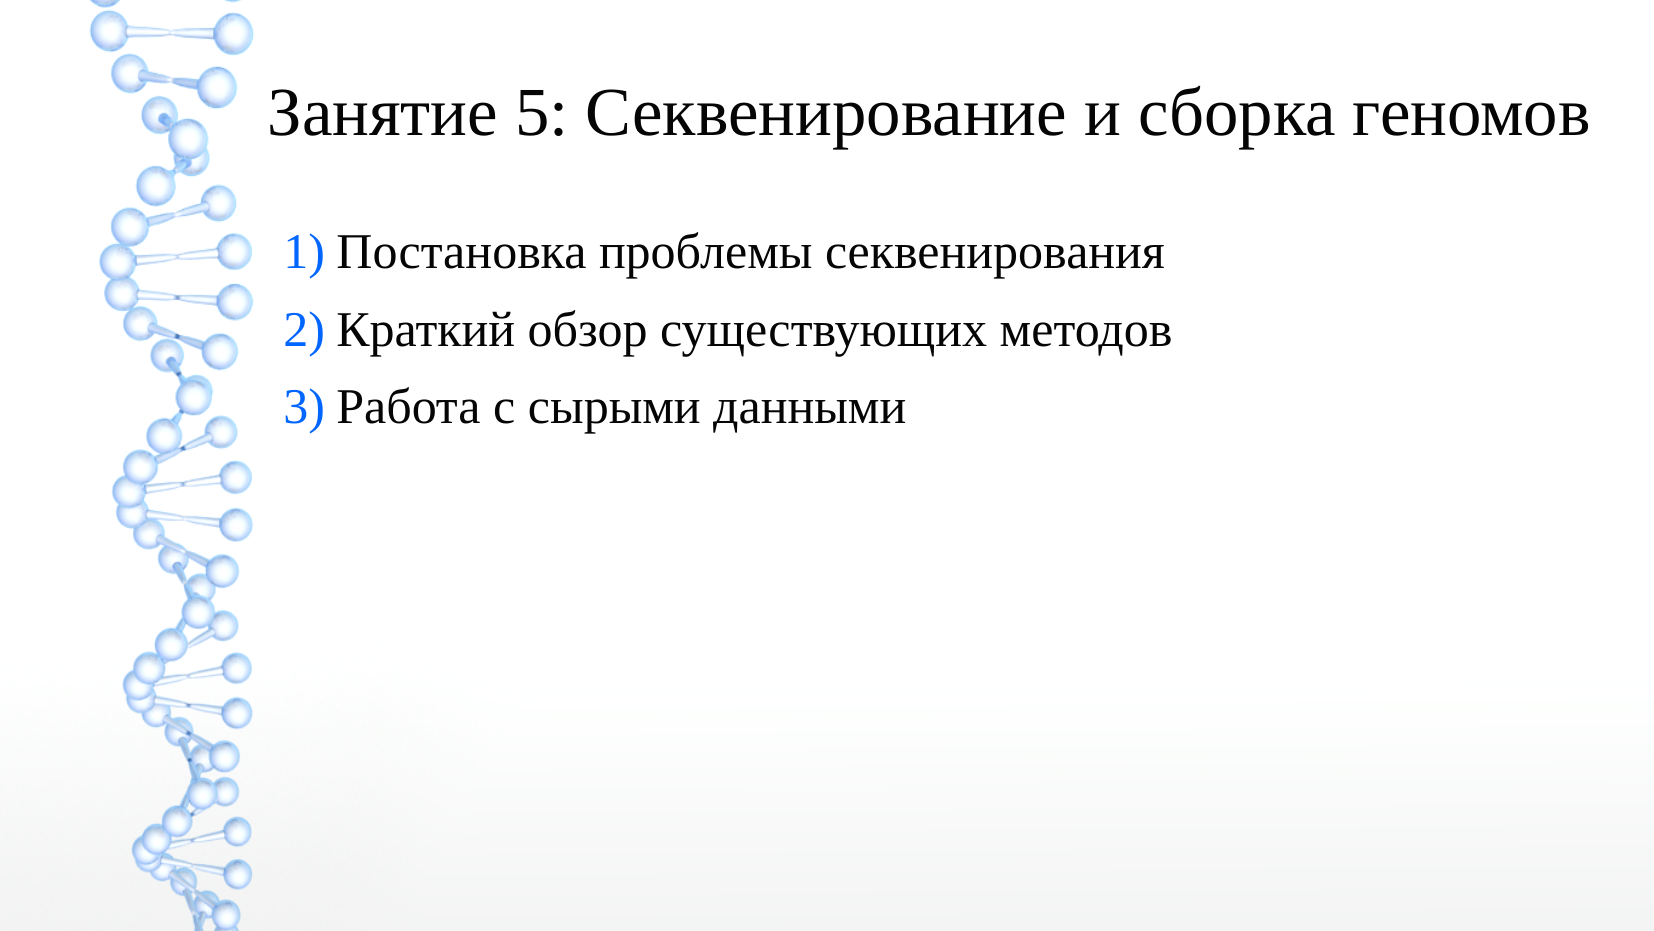

Занятие 5: Секвенирование и сборка геномов
Постановка проблемы секвенирования
Краткий обзор существующих методов
Работа с сырыми данными